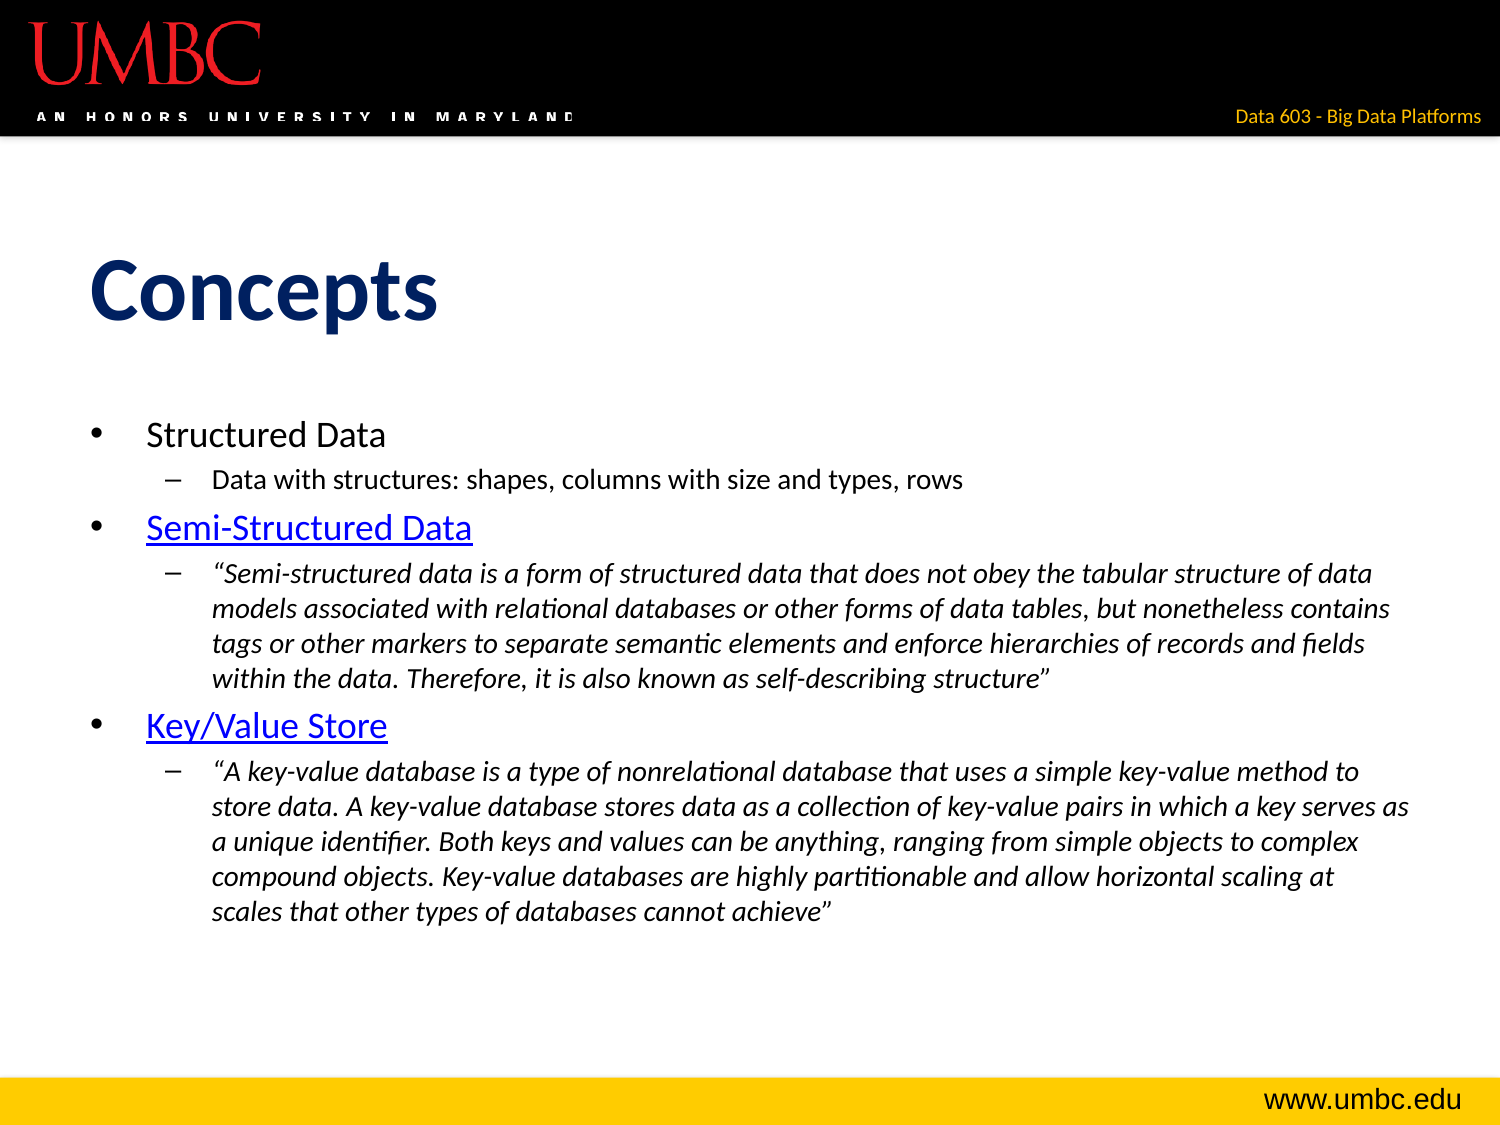

# Concepts
Structured Data
Data with structures: shapes, columns with size and types, rows
Semi-Structured Data
“Semi-structured data is a form of structured data that does not obey the tabular structure of data models associated with relational databases or other forms of data tables, but nonetheless contains tags or other markers to separate semantic elements and enforce hierarchies of records and fields within the data. Therefore, it is also known as self-describing structure”
Key/Value Store
“A key-value database is a type of nonrelational database that uses a simple key-value method to store data. A key-value database stores data as a collection of key-value pairs in which a key serves as a unique identifier. Both keys and values can be anything, ranging from simple objects to complex compound objects. Key-value databases are highly partitionable and allow horizontal scaling at scales that other types of databases cannot achieve”